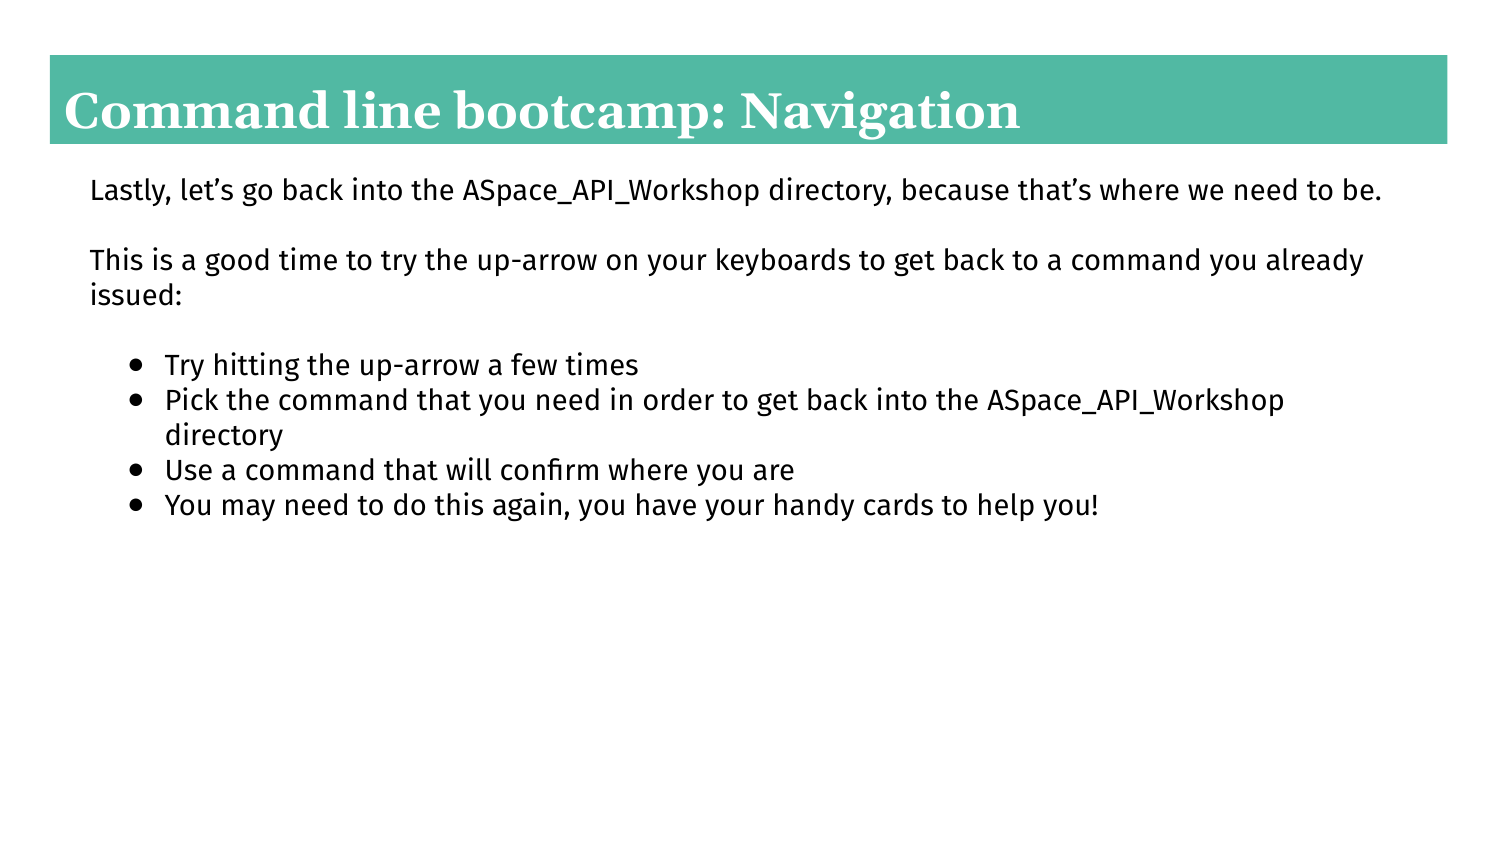

Command line bootcamp: Navigation
Lastly, let’s go back into the ASpace_API_Workshop directory, because that’s where we need to be.

This is a good time to try the up-arrow on your keyboards to get back to a command you already issued:

Try hitting the up-arrow a few times
Pick the command that you need in order to get back into the ASpace_API_Workshop directory
Use a command that will confirm where you are
You may need to do this again, you have your handy cards to help you!